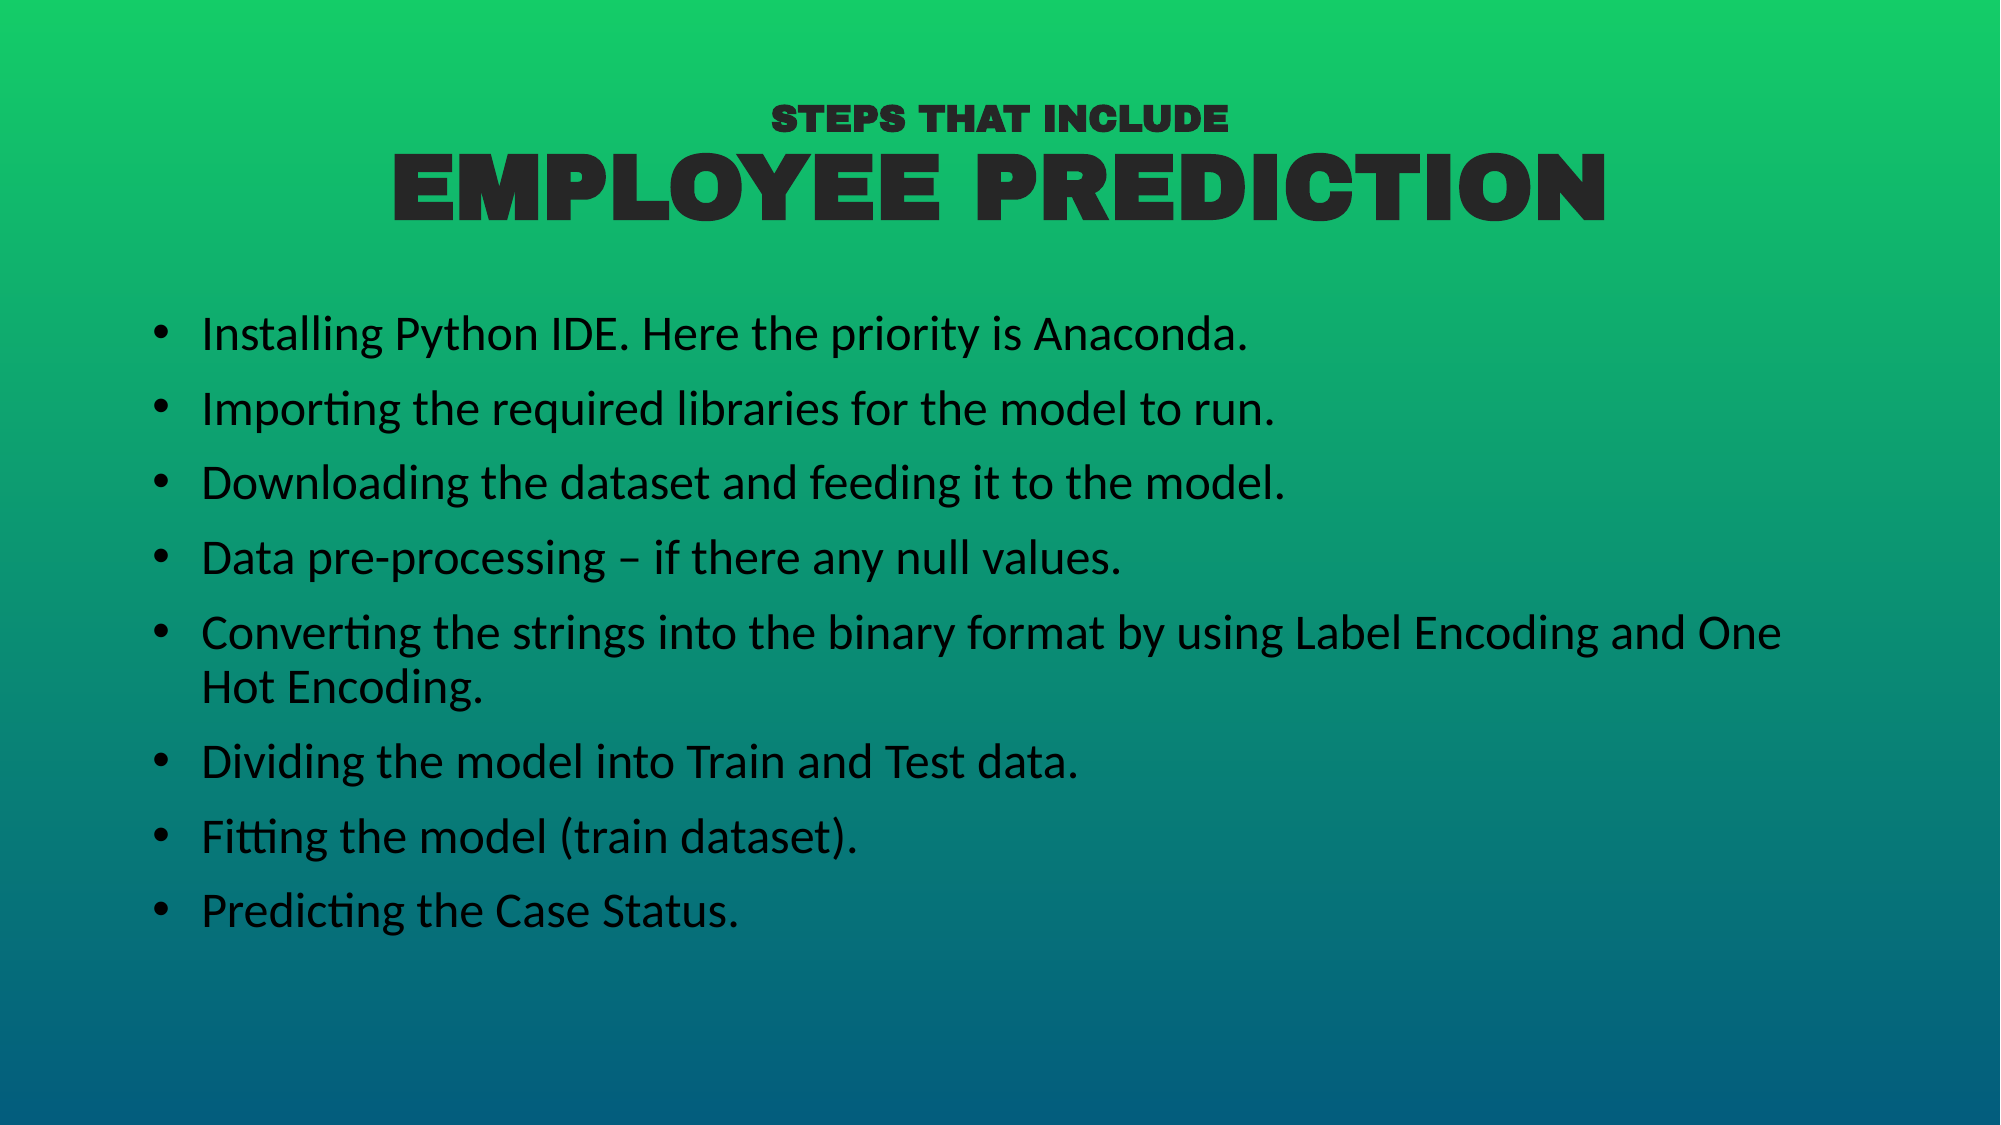

# STEPS THAT INCLUDE EMPLOYEE PREDICTION
 Installing Python IDE. Here the priority is Anaconda.
 Importing the required libraries for the model to run.
 Downloading the dataset and feeding it to the model.
 Data pre-processing – if there any null values.
 Converting the strings into the binary format by using Label Encoding and One       Hot Encoding.
 Dividing the model into Train and Test data.
 Fitting the model (train dataset).
 Predicting the Case Status.